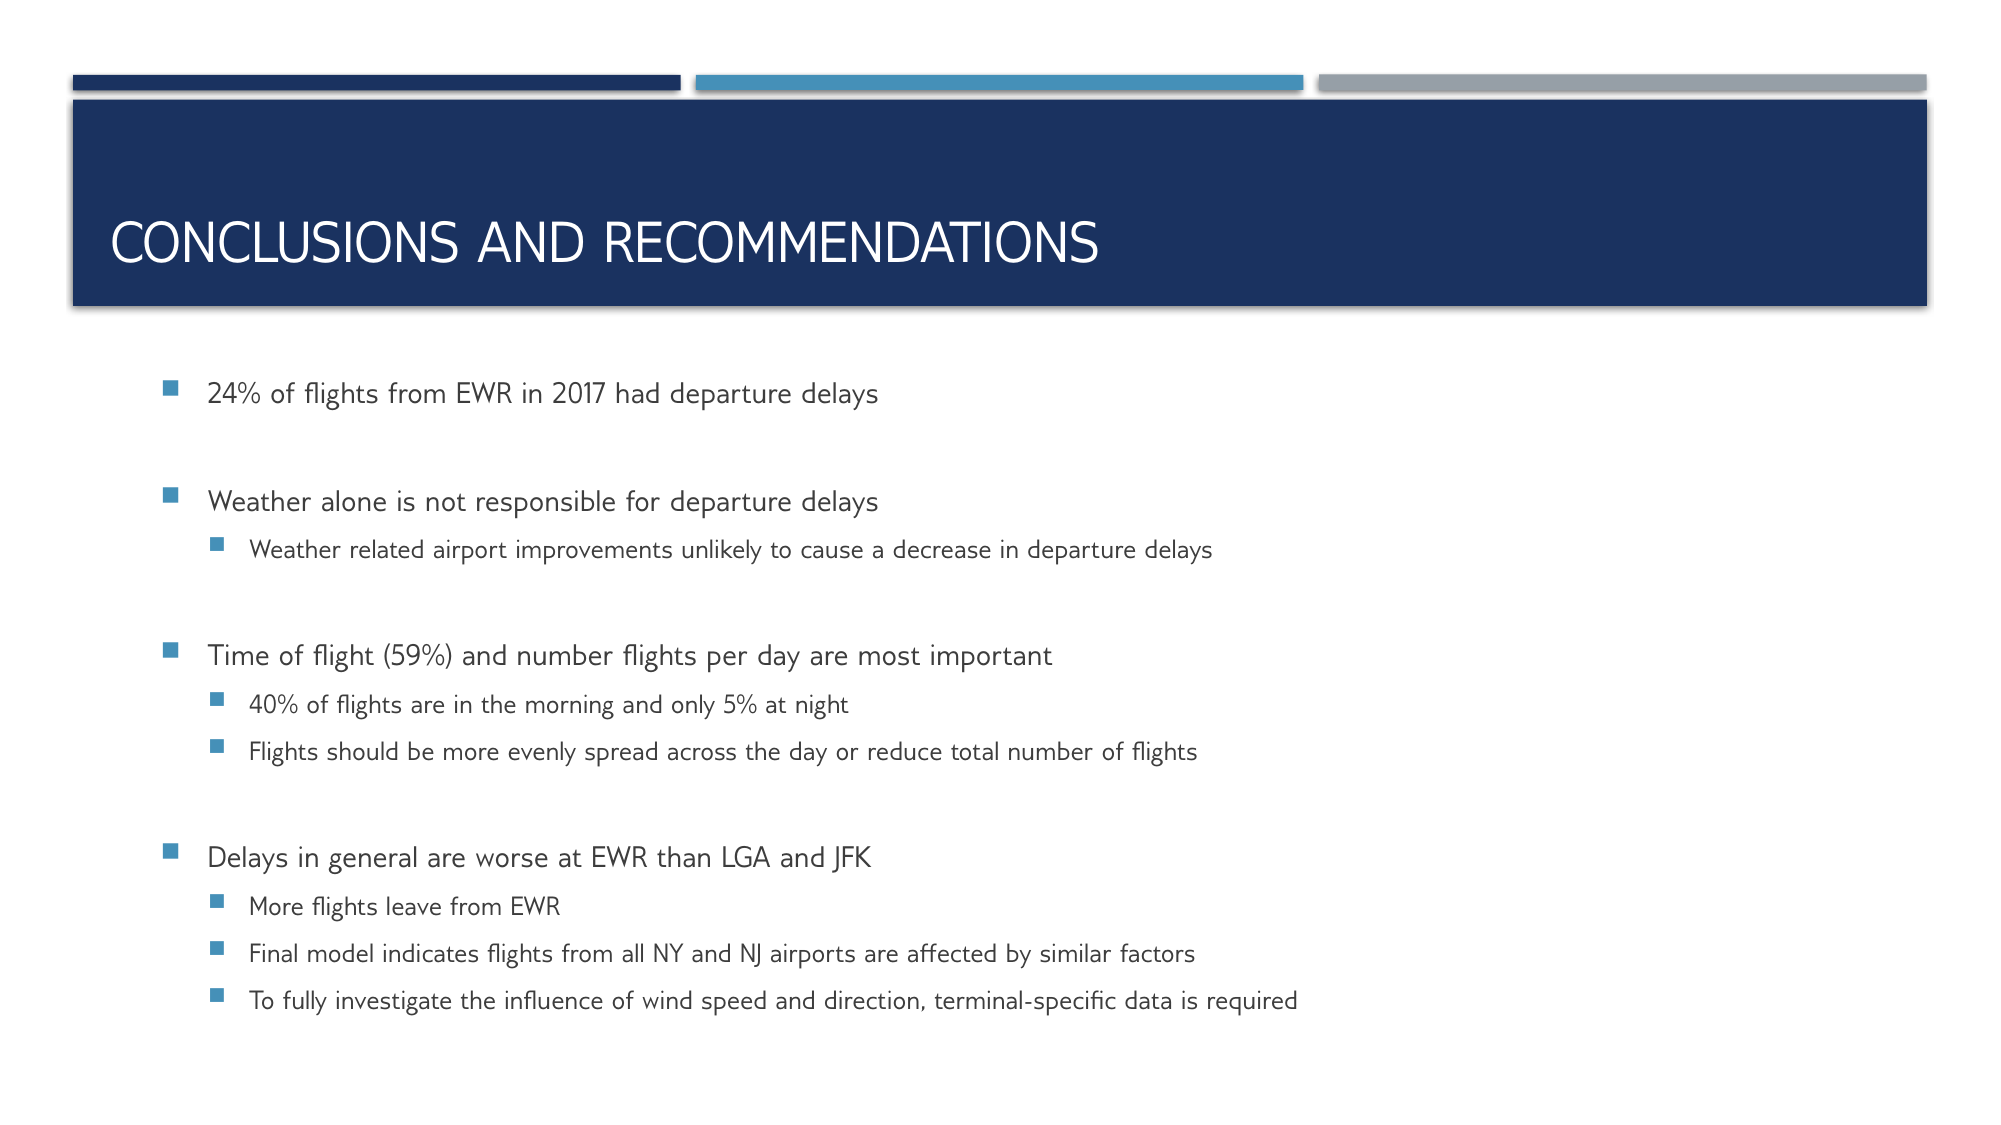

# Conclusions and Recommendations
24% of flights from EWR in 2017 had departure delays

Weather alone is not responsible for departure delays
Weather related airport improvements unlikely to cause a decrease in departure delays

Time of flight (59%) and number flights per day are most important
40% of flights are in the morning and only 5% at night
Flights should be more evenly spread across the day or reduce total number of flights

Delays in general are worse at EWR than LGA and JFK
More flights leave from EWR
Final model indicates flights from all NY and NJ airports are affected by similar factors
To fully investigate the influence of wind speed and direction, terminal-specific data is required